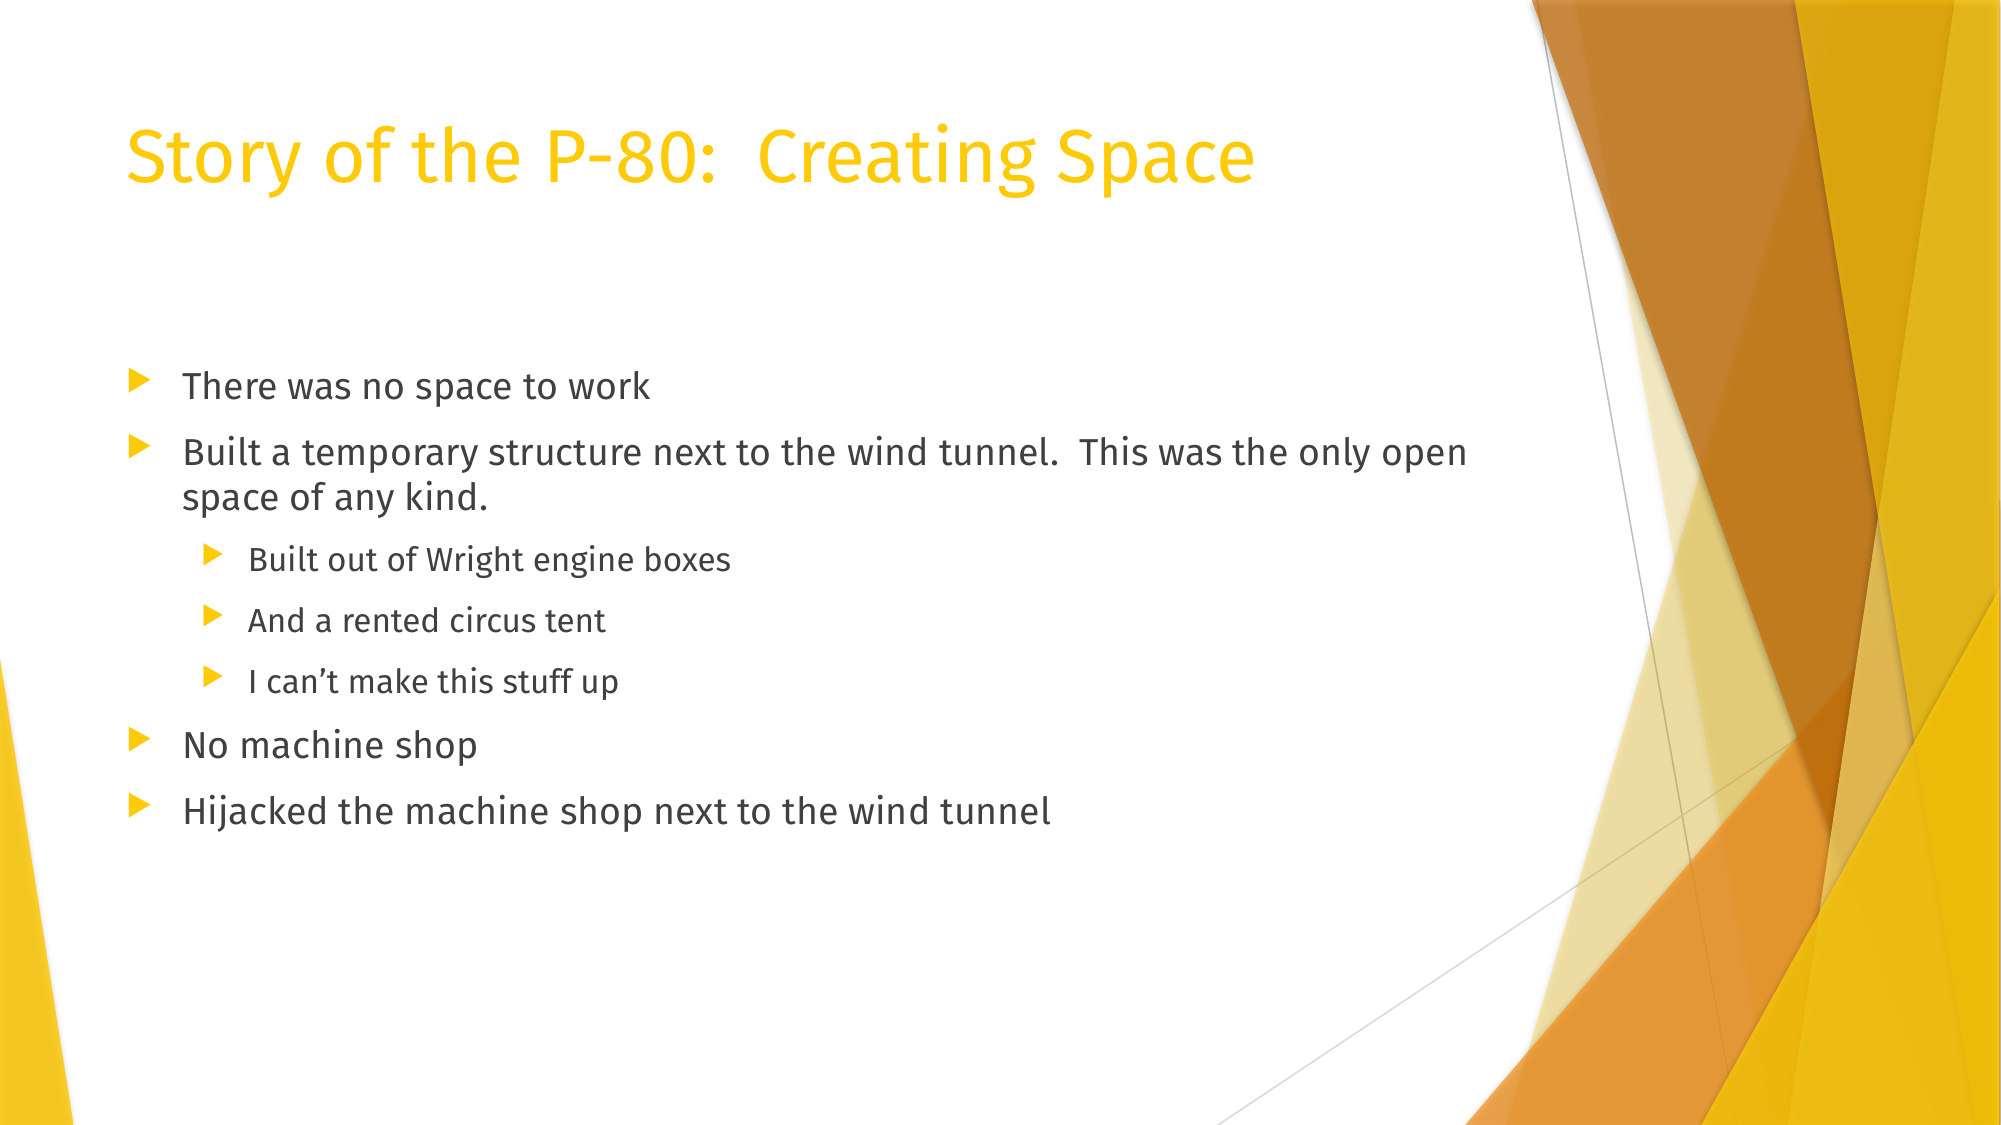

# Story of the P-80:  Creating Space
There was no space to work
Built a temporary structure next to the wind tunnel.  This was the only open space of any kind.
Built out of Wright engine boxes
And a rented circus tent
I can’t make this stuff up
No machine shop
Hijacked the machine shop next to the wind tunnel